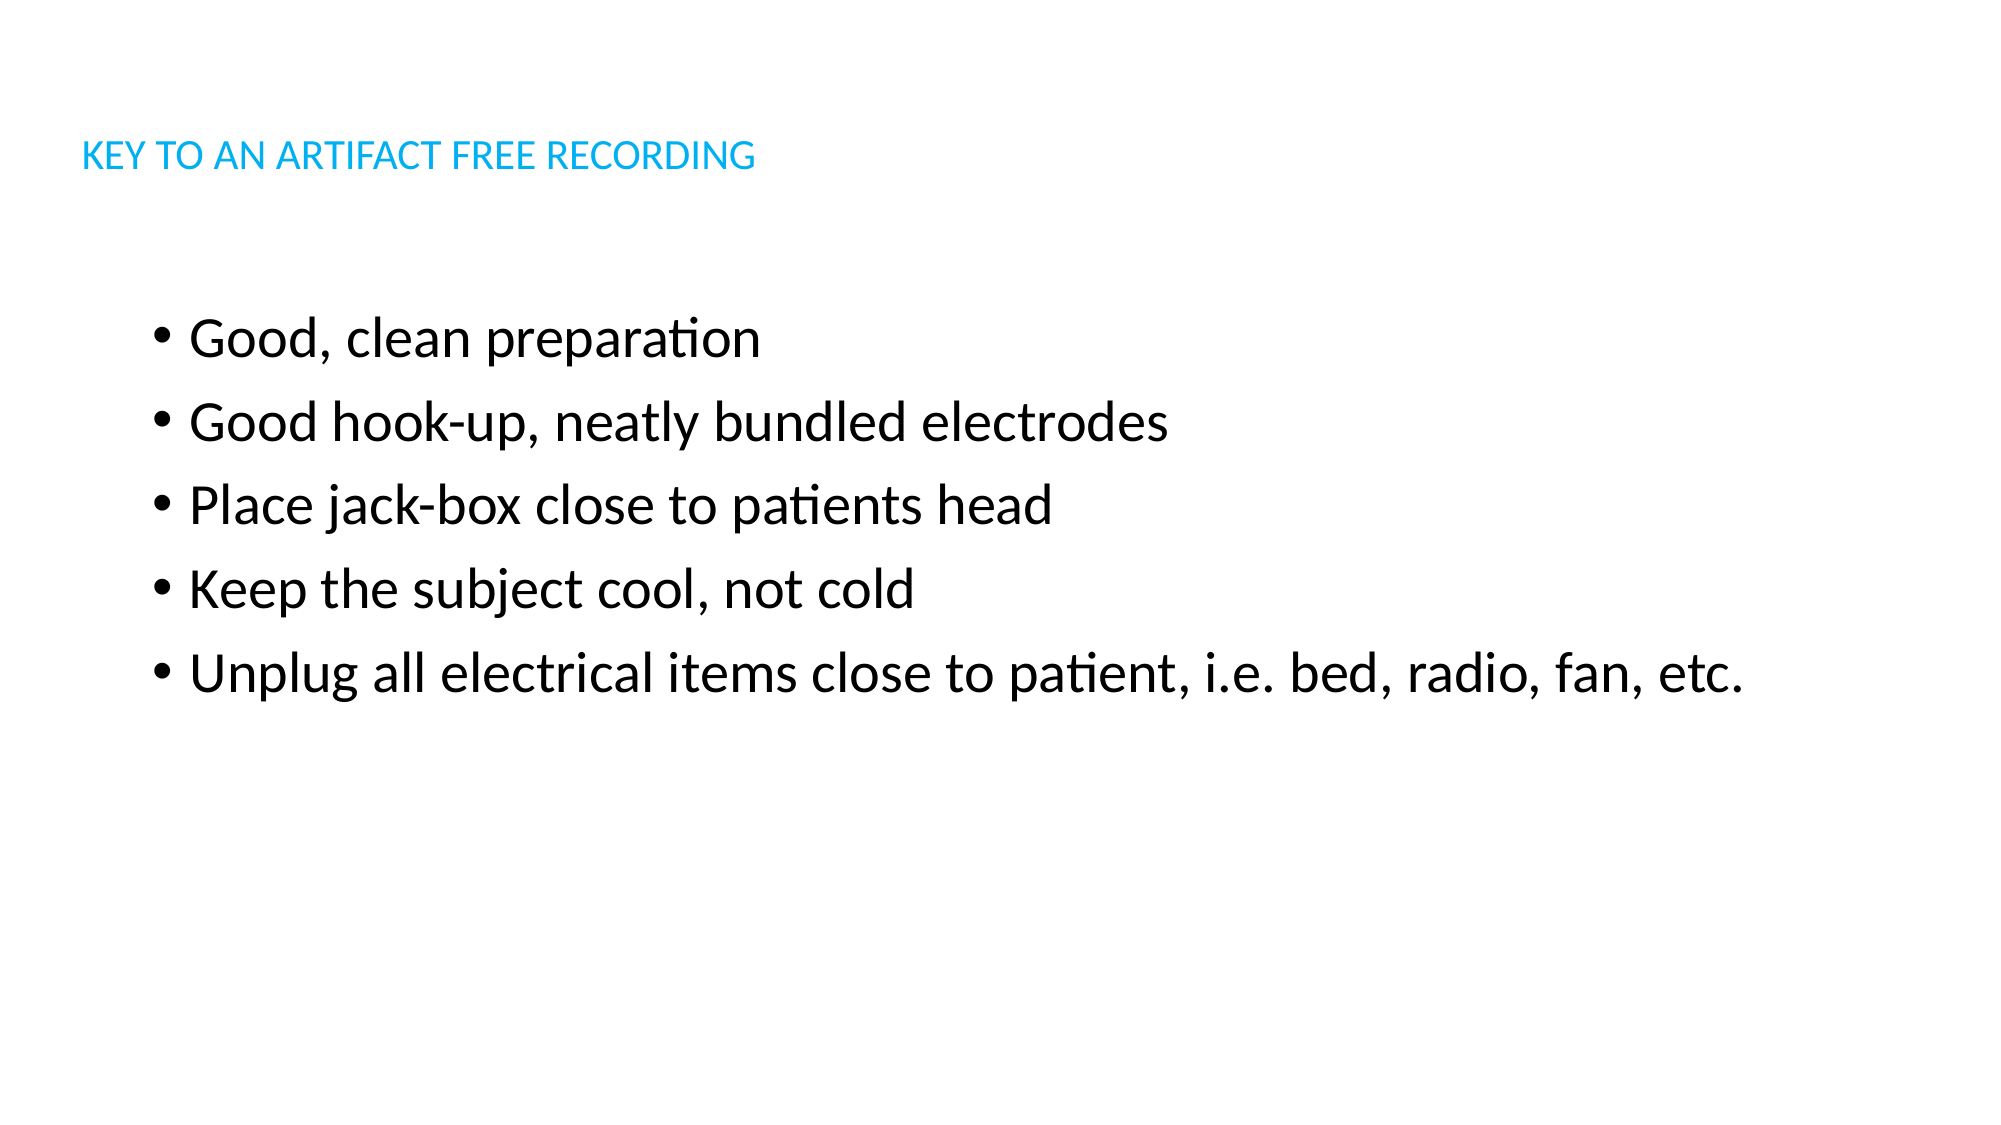

# KEY TO AN ARTIFACT FREE RECORDING
Good, clean preparation
Good hook-up, neatly bundled electrodes
Place jack-box close to patients head
Keep the subject cool, not cold
Unplug all electrical items close to patient, i.e. bed, radio, fan, etc.